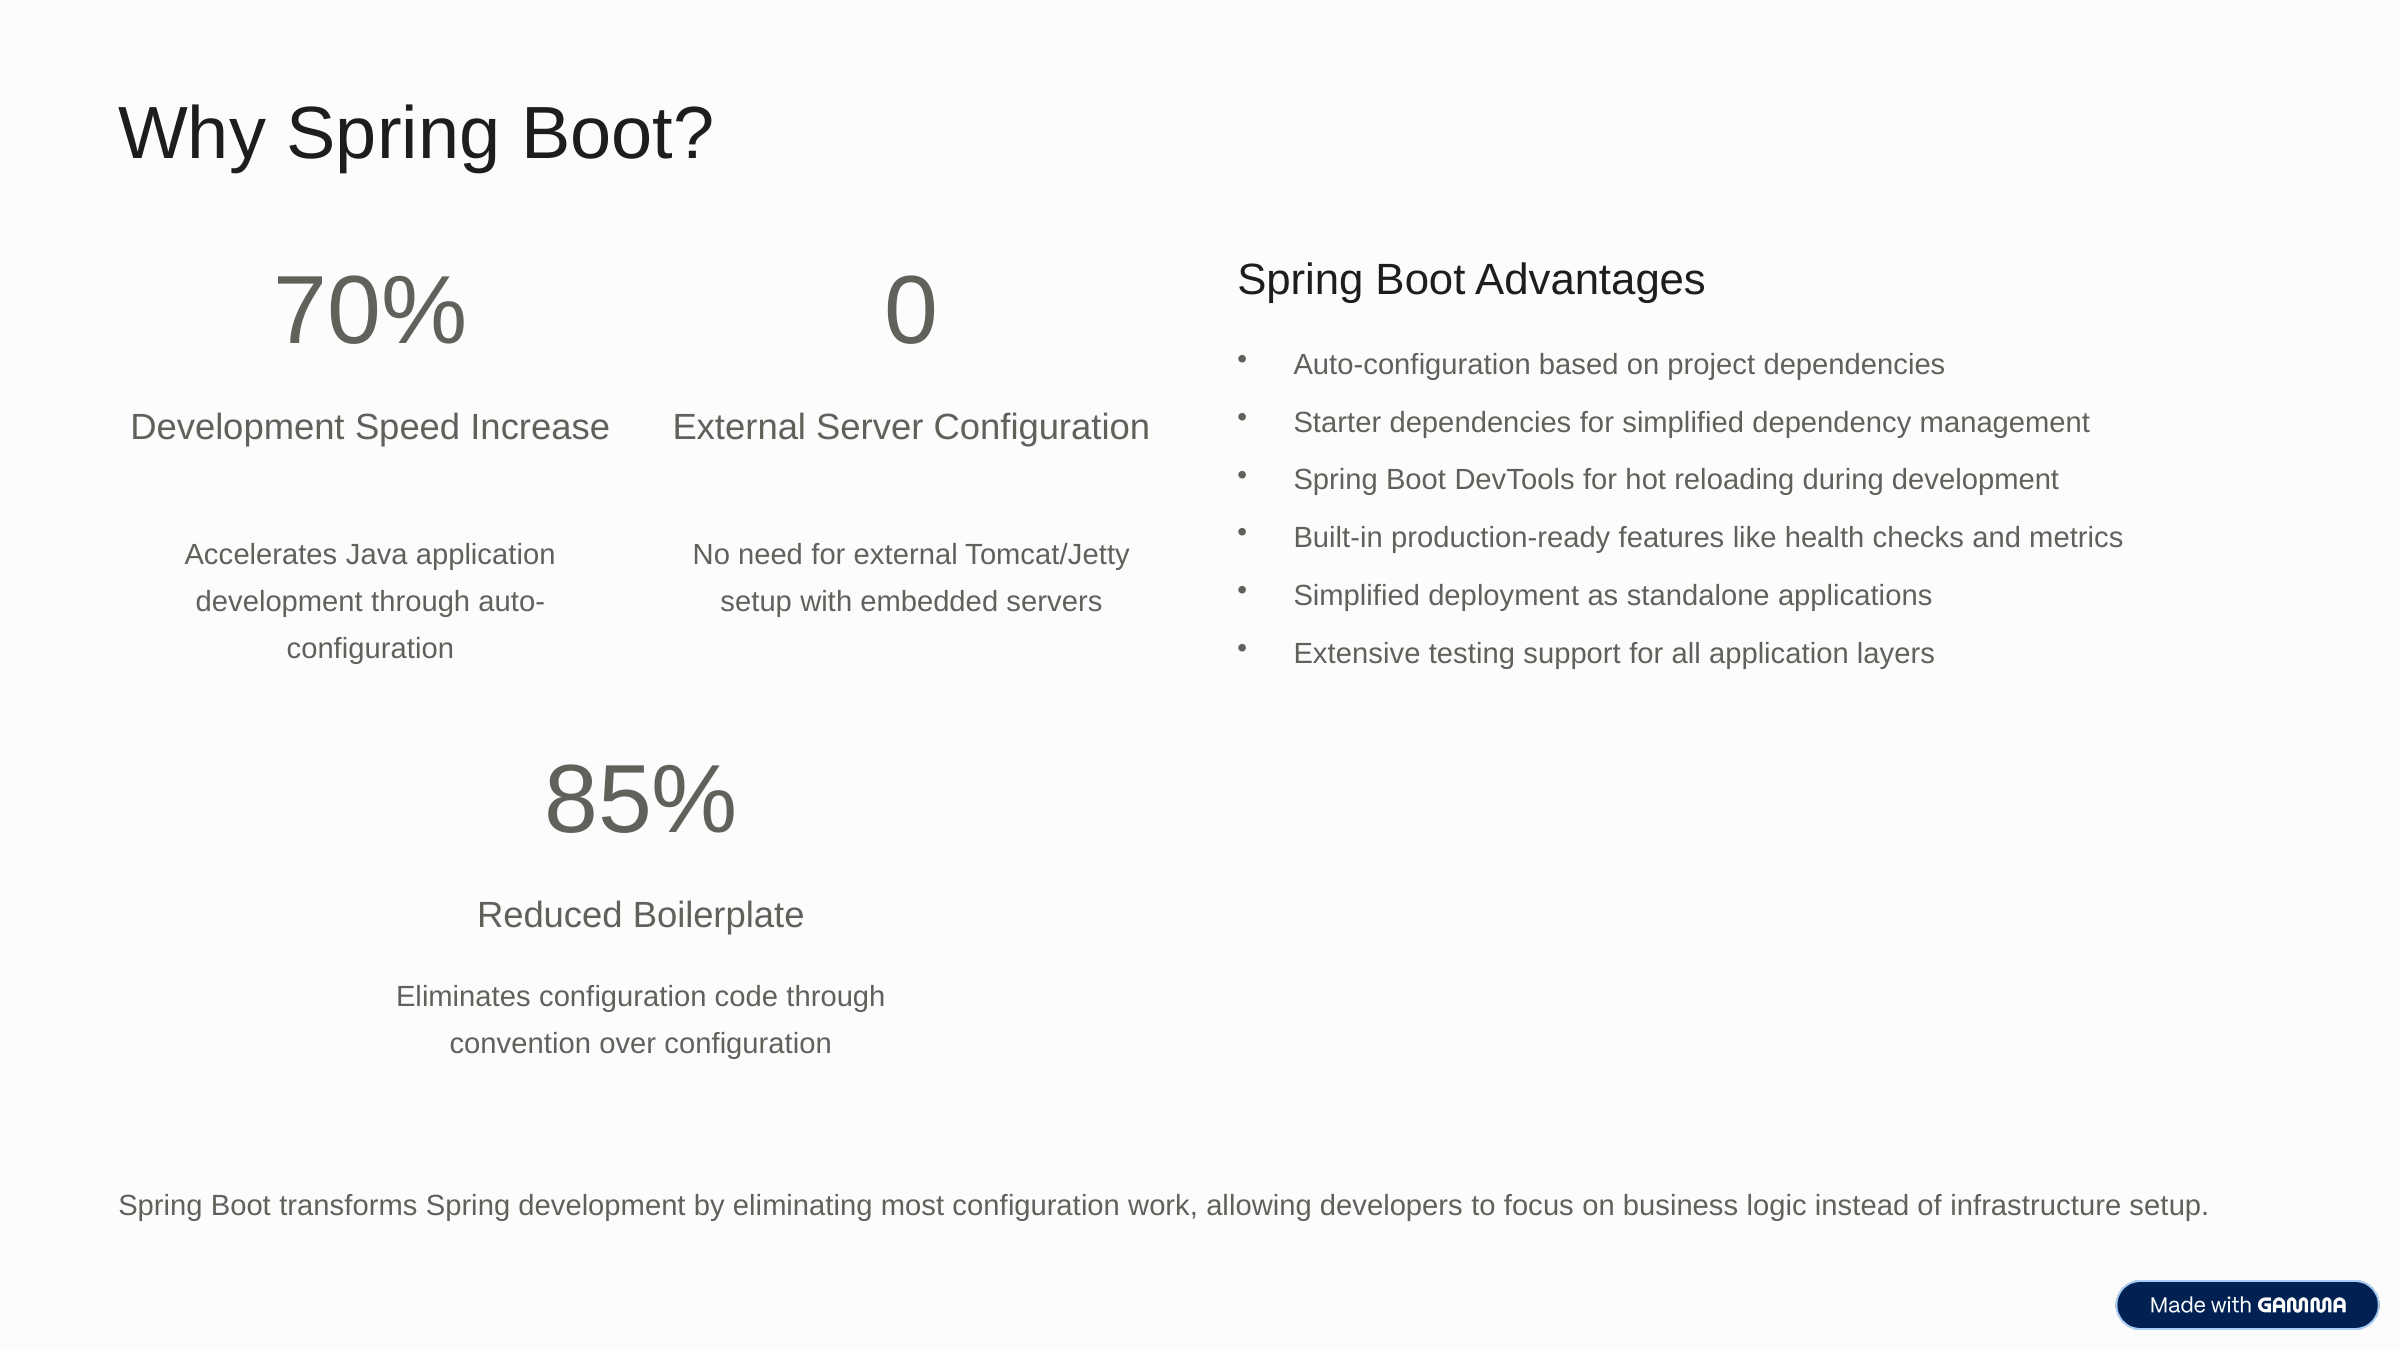

Why Spring Boot?
Spring Boot Advantages
70%
0
Auto-configuration based on project dependencies
Starter dependencies for simplified dependency management
Development Speed Increase
External Server Configuration
Spring Boot DevTools for hot reloading during development
Built-in production-ready features like health checks and metrics
Accelerates Java application development through auto-configuration
No need for external Tomcat/Jetty setup with embedded servers
Simplified deployment as standalone applications
Extensive testing support for all application layers
85%
Reduced Boilerplate
Eliminates configuration code through convention over configuration
Spring Boot transforms Spring development by eliminating most configuration work, allowing developers to focus on business logic instead of infrastructure setup.